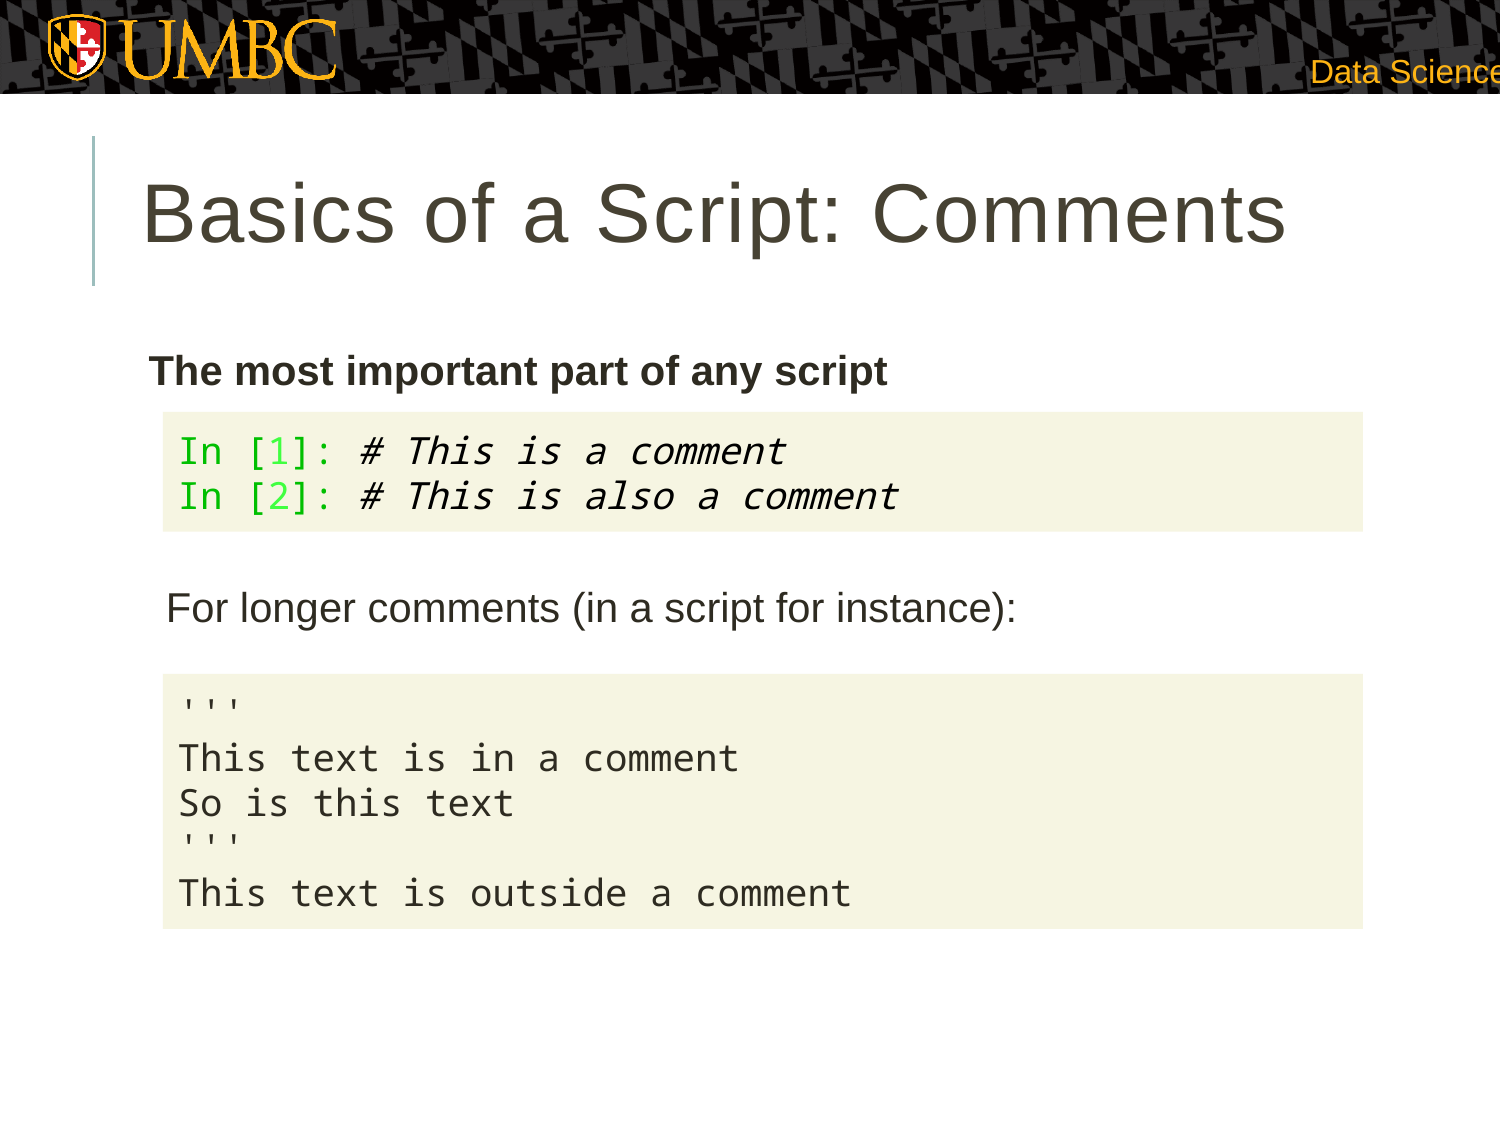

# Basics of a Script: Comments
The most important part of any script
In [1]: # This is a comment
In [2]: # This is also a comment
For longer comments (in a script for instance):
'''
This text is in a comment
So is this text
'''
This text is outside a comment